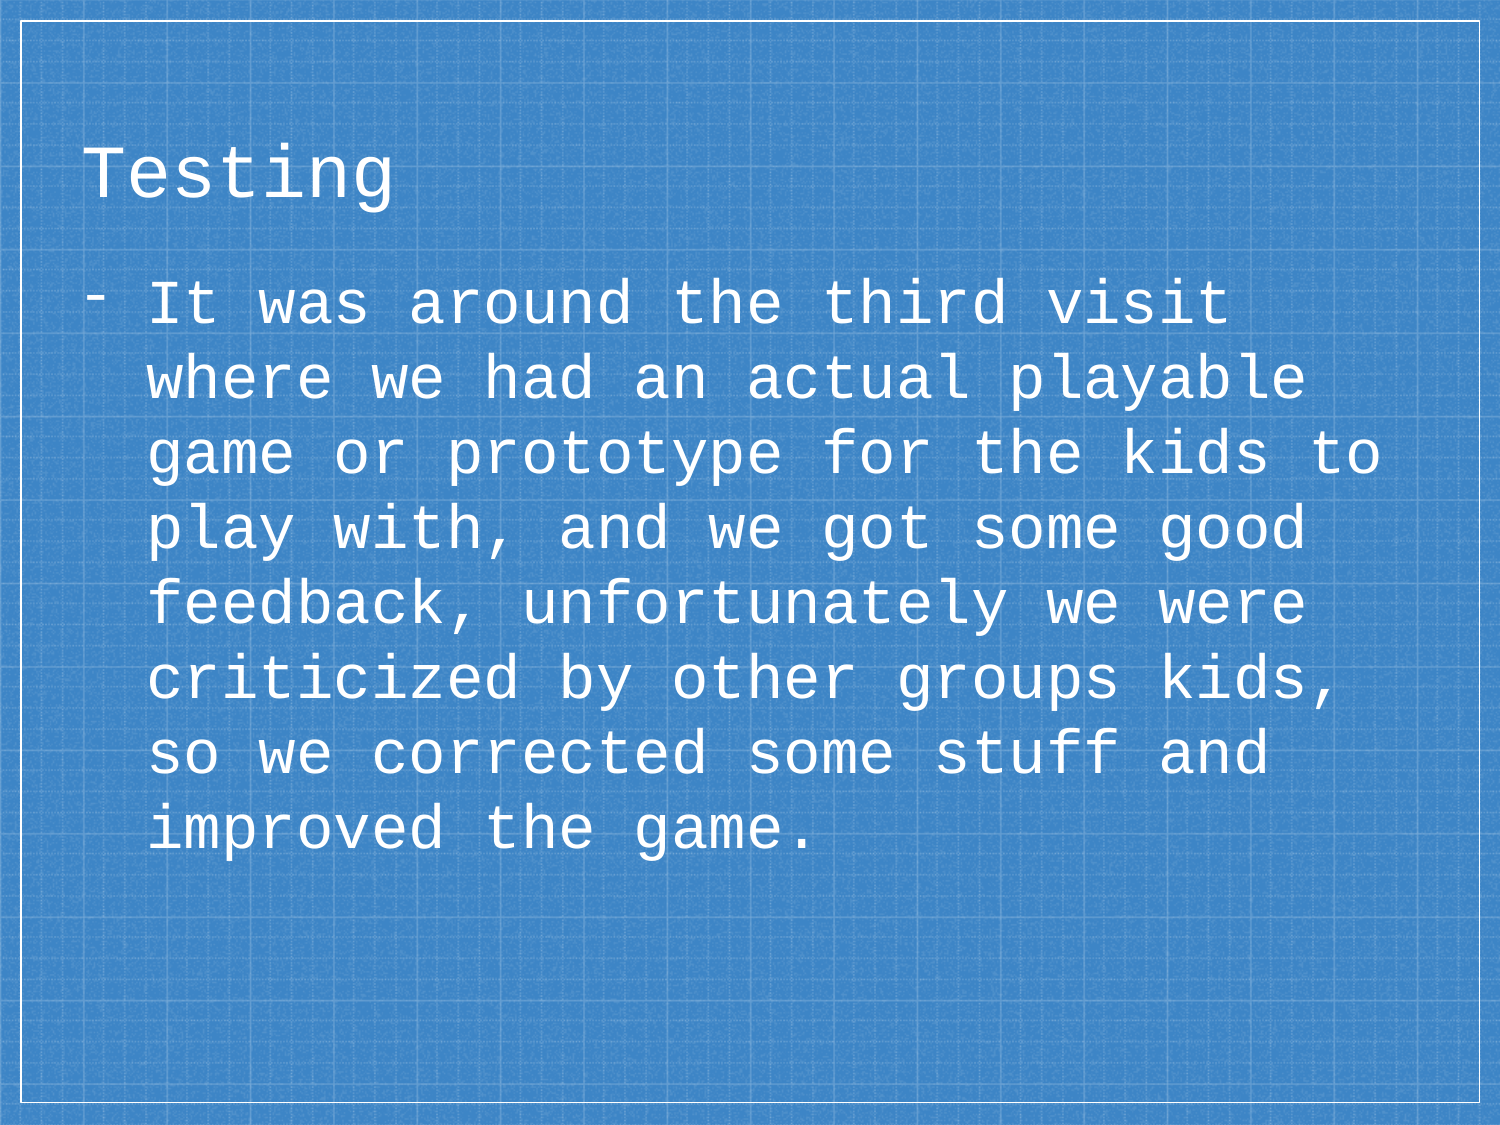

# Testing
It was around the third visit where we had an actual playable game or prototype for the kids to play with, and we got some good feedback, unfortunately we were criticized by other groups kids, so we corrected some stuff and improved the game.